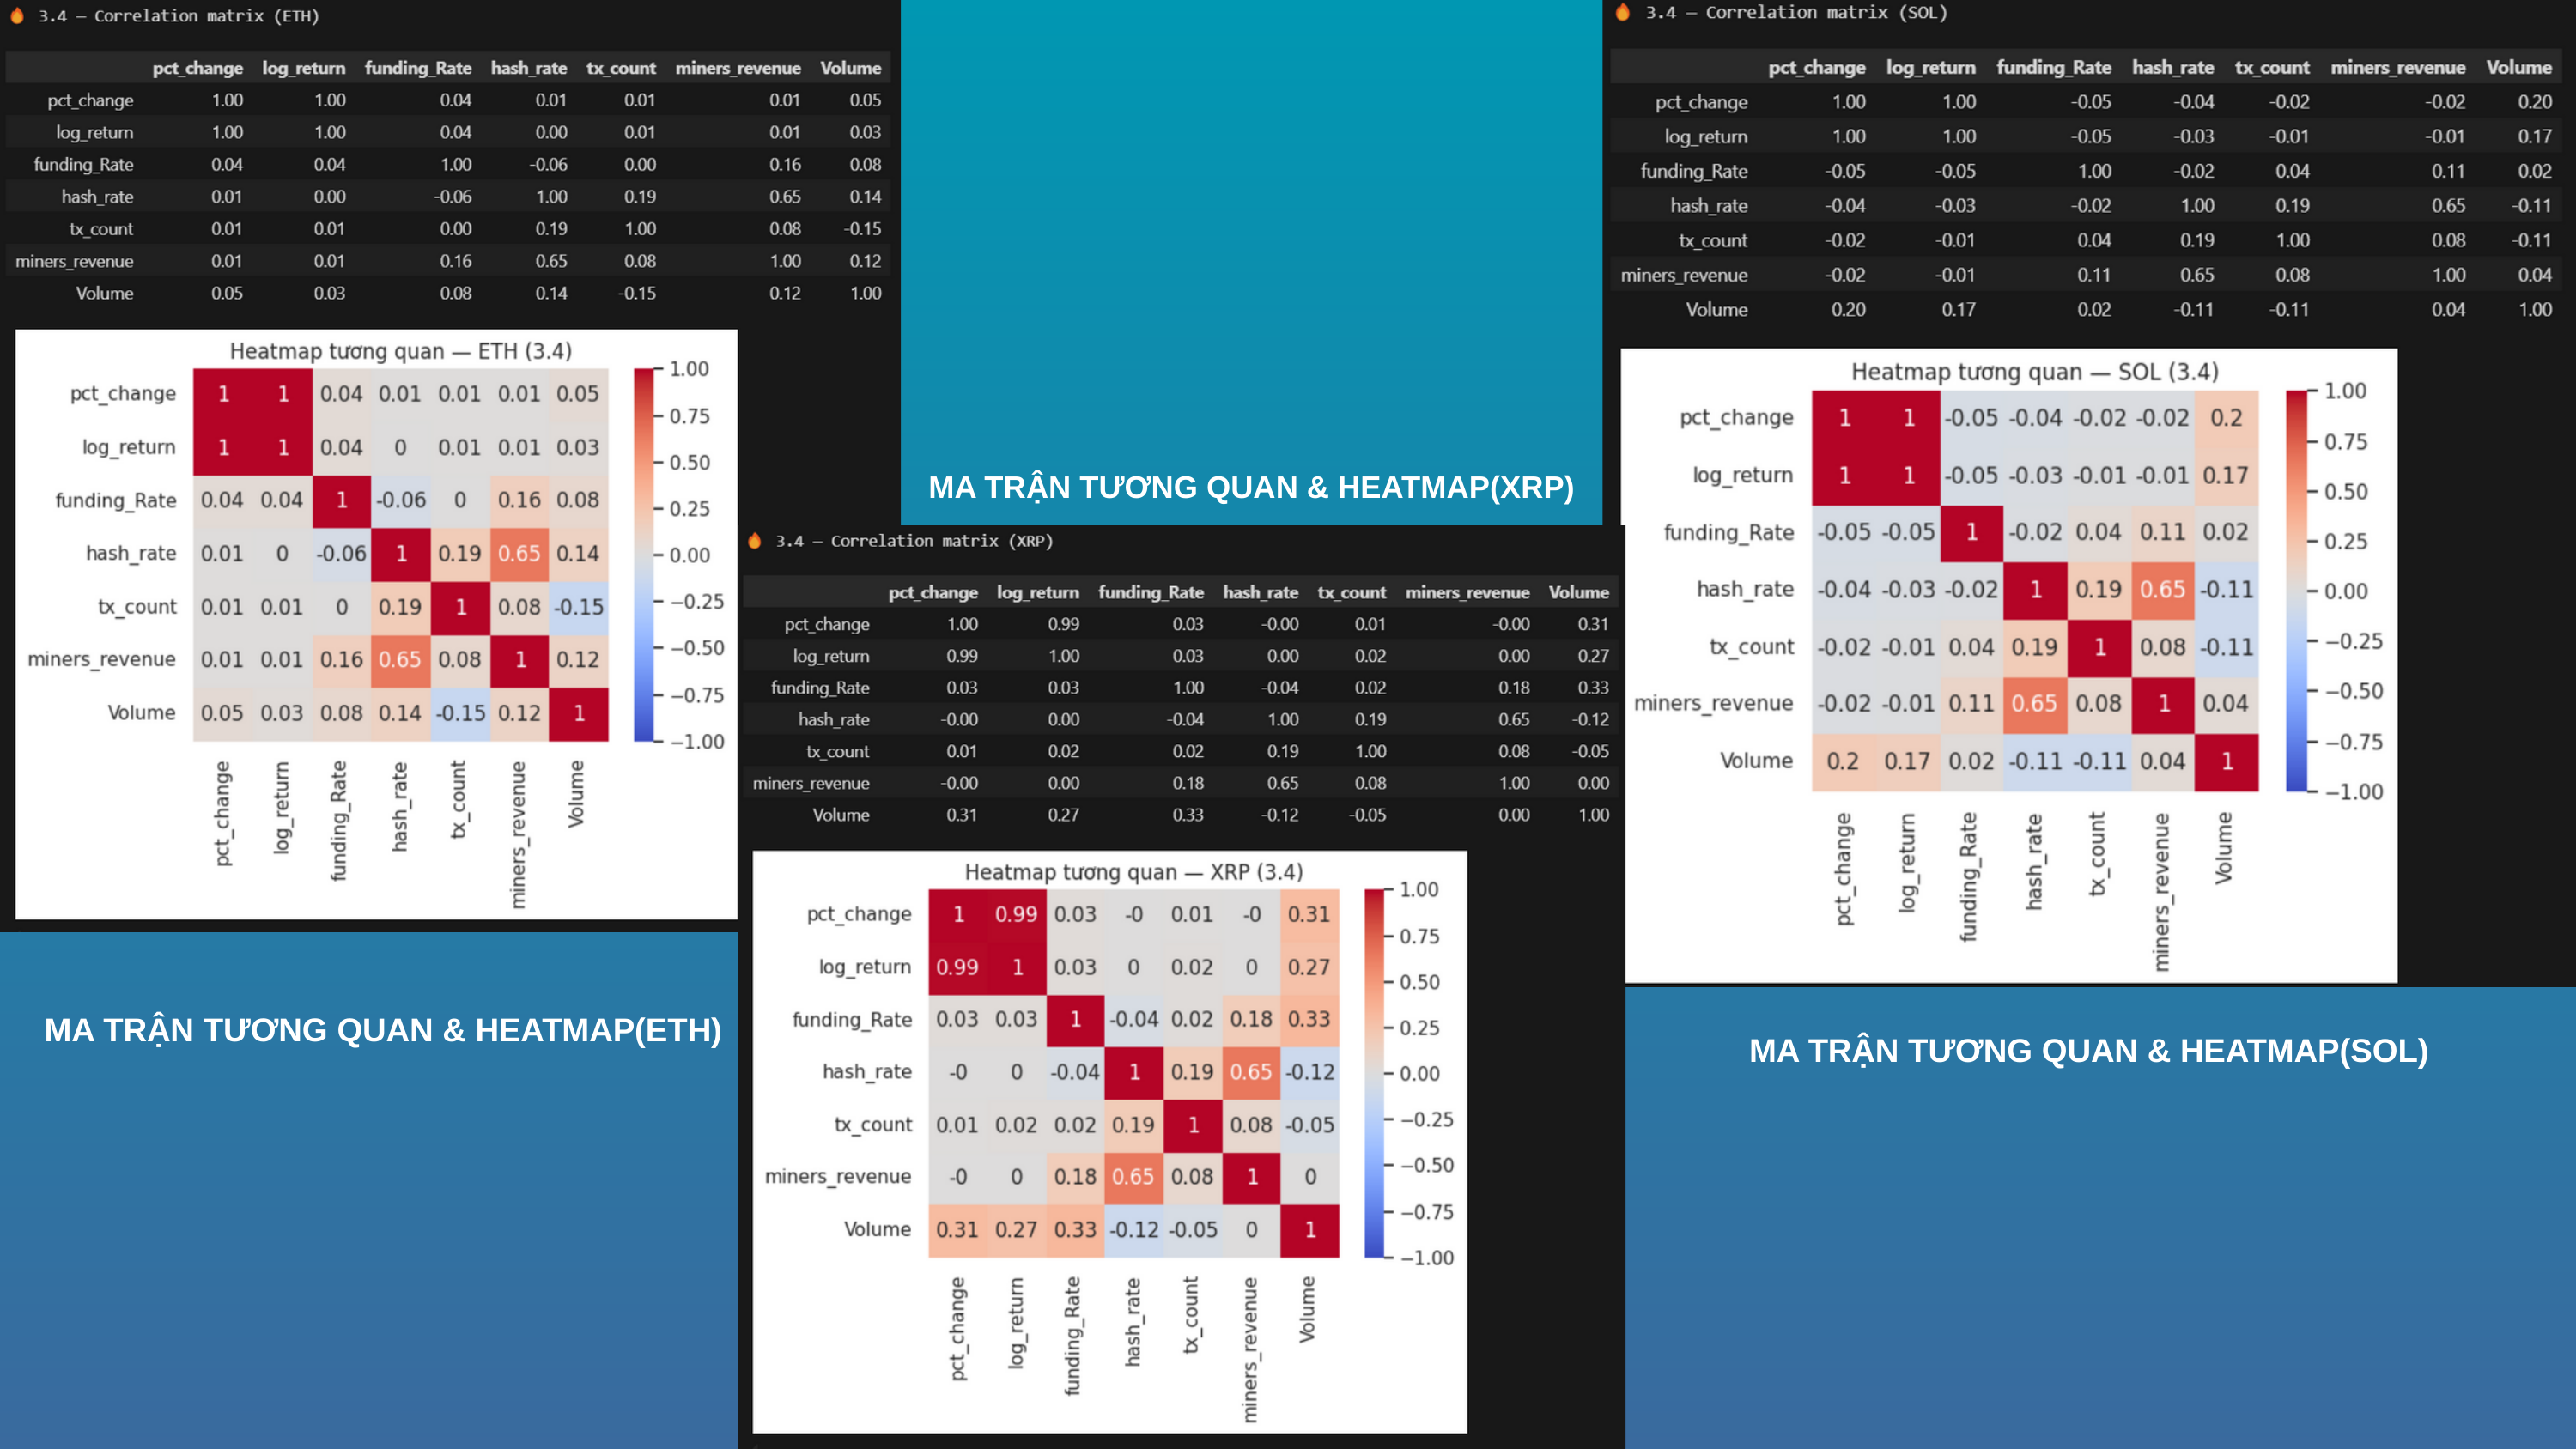

MA TRẬN TƯƠNG QUAN & HEATMAP(XRP)

 MA TRẬN TƯƠNG QUAN & HEATMAP(ETH)

MA TRẬN TƯƠNG QUAN & HEATMAP(SOL)